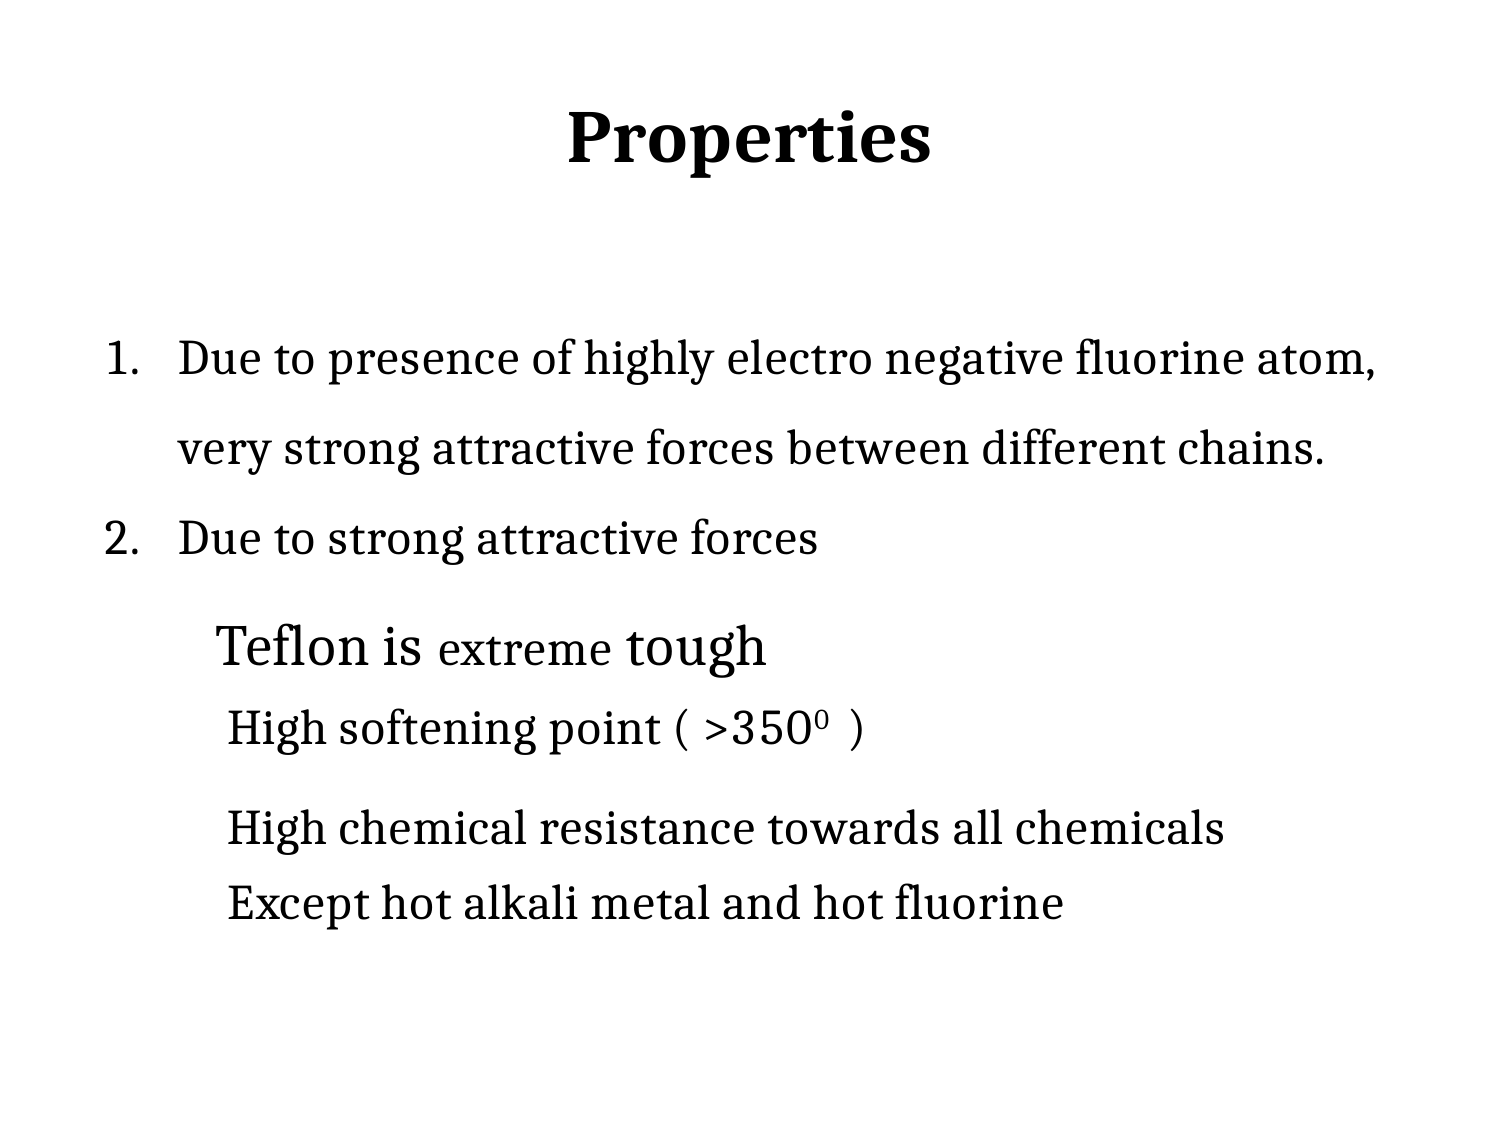

# Properties
Due to presence of highly electro negative fluorine atom, very strong attractive forces between different chains.
Due to strong attractive forces
Teflon is extreme tough
High softening point ( >3500  )
High chemical resistance towards all chemicals
Except hot alkali metal and hot fluorine